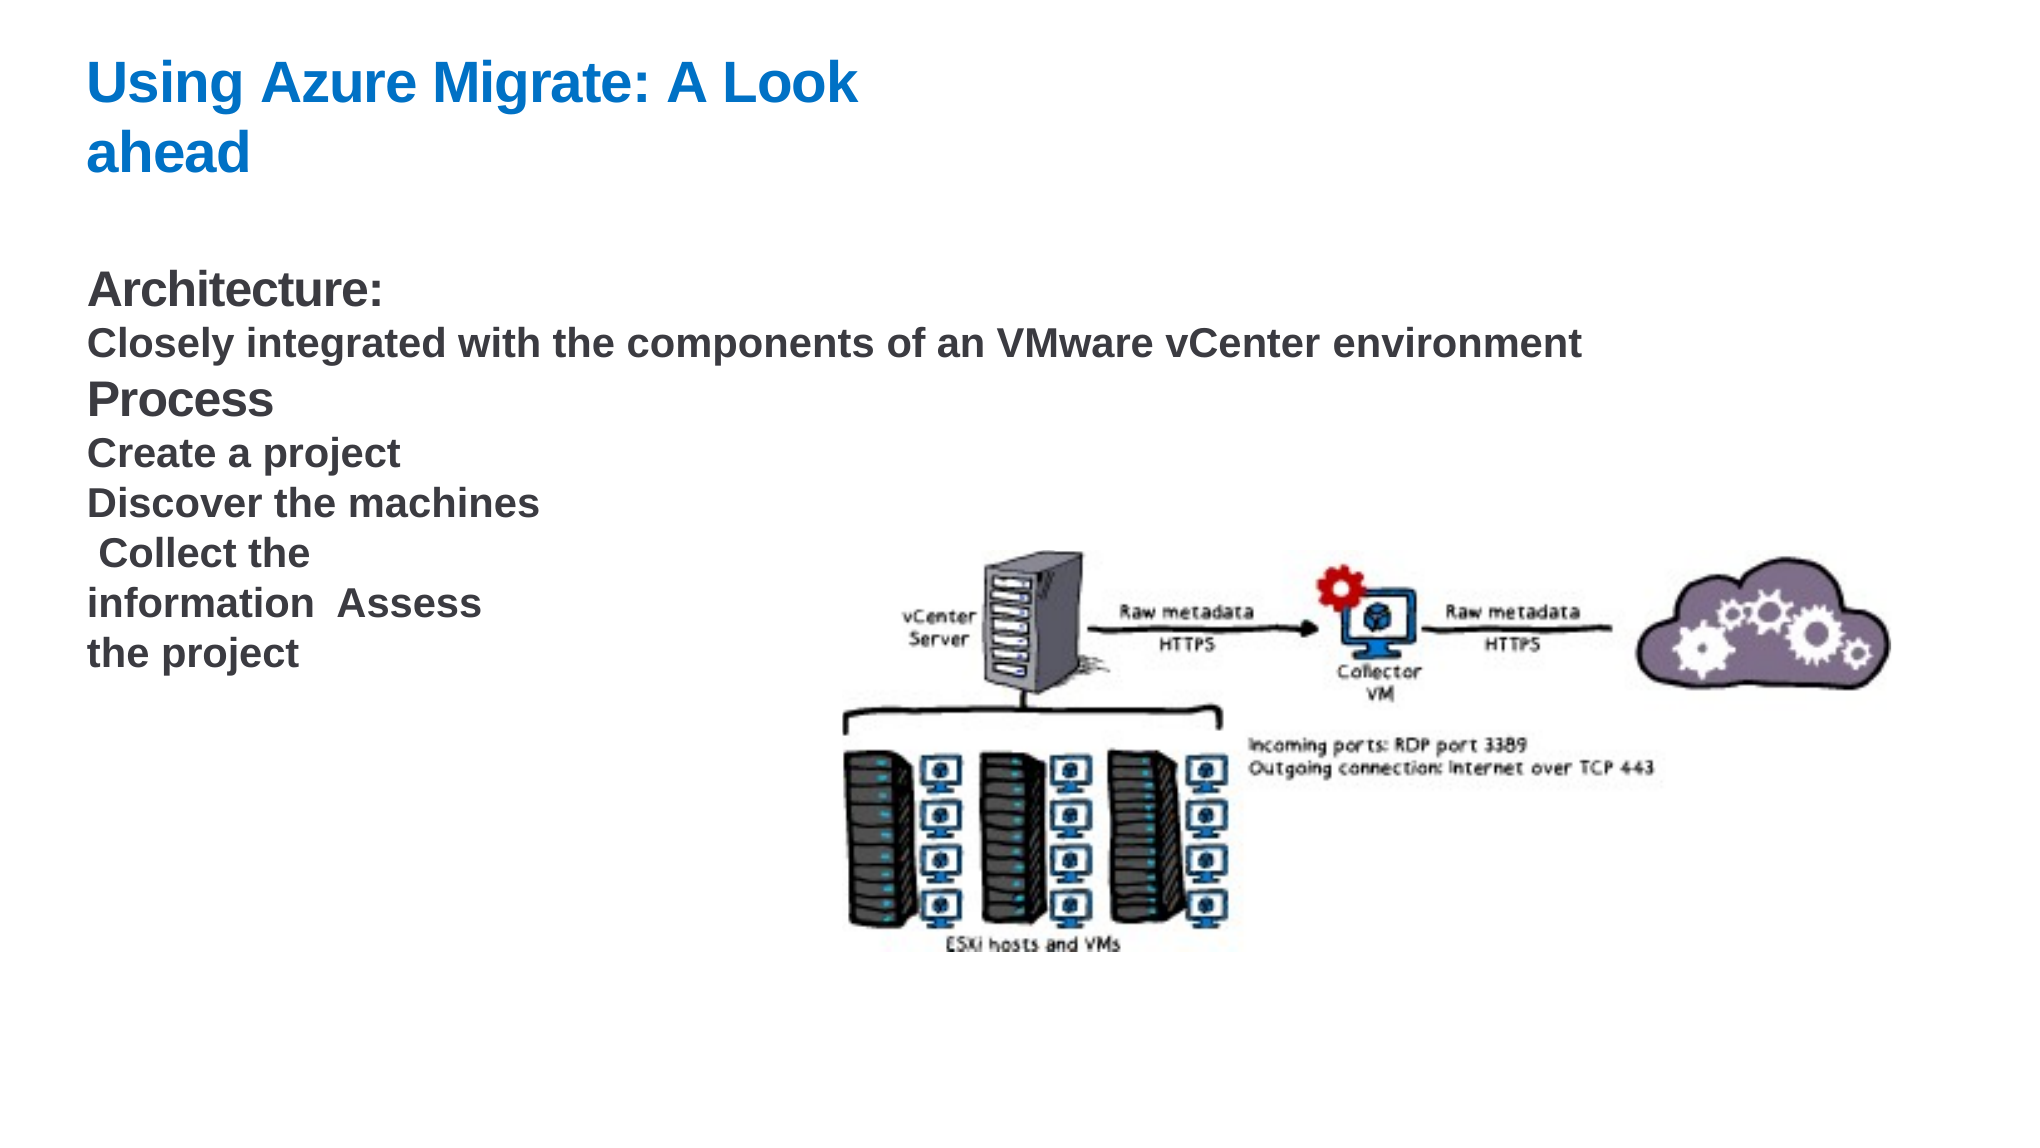

# Using Azure Migrate: A Look ahead
Architecture:
Closely integrated with the components of an VMware vCenter environment
Process
Create a project  Discover the machines  Collect the information  Assess the project